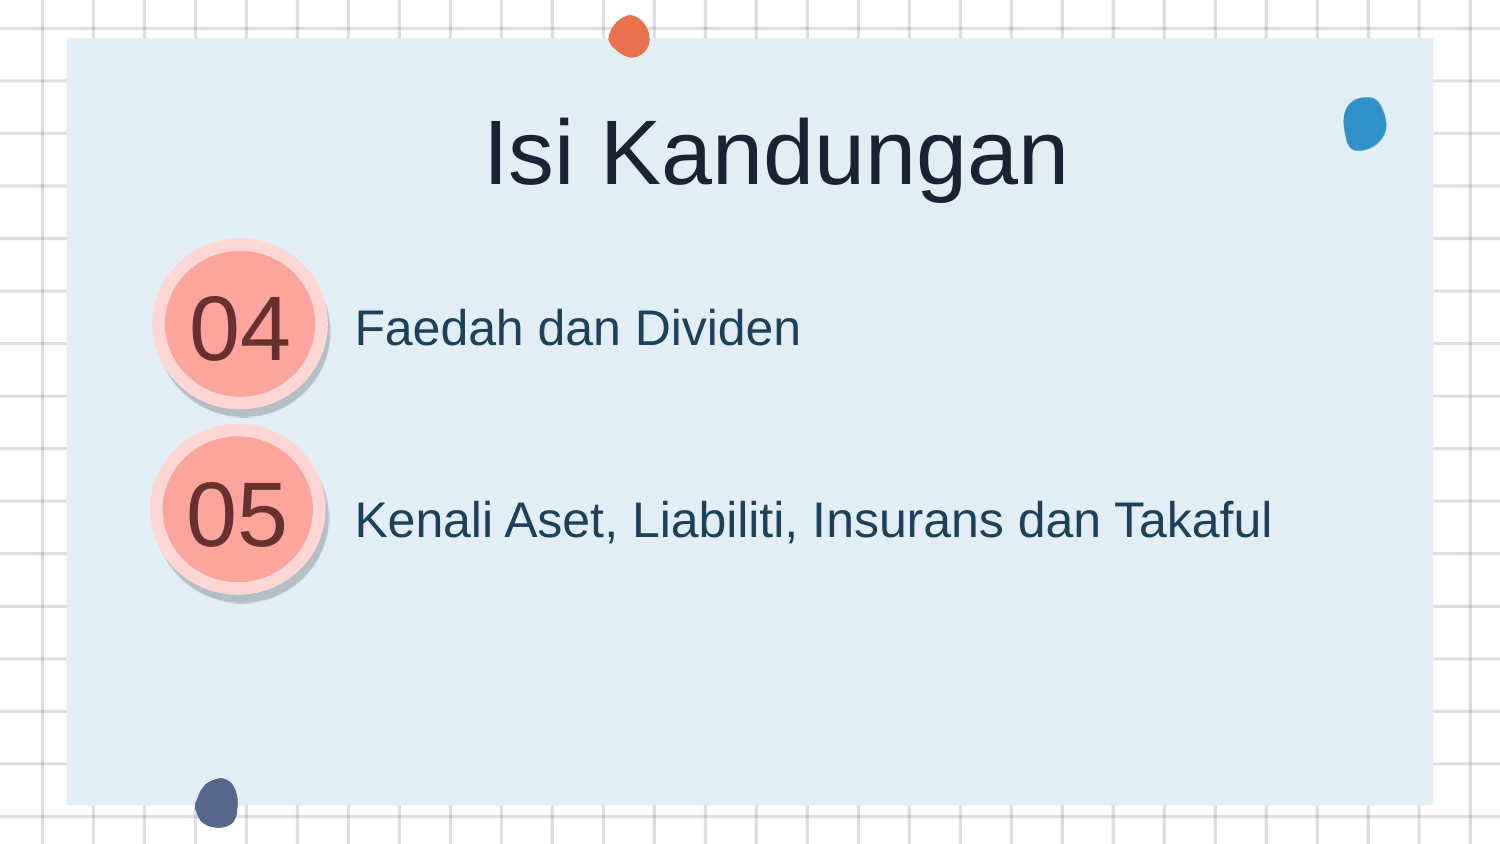

# Isi Kandungan

Faedah dan Dividen
04

Kenali Aset, Liabiliti, Insurans dan Takaful
05